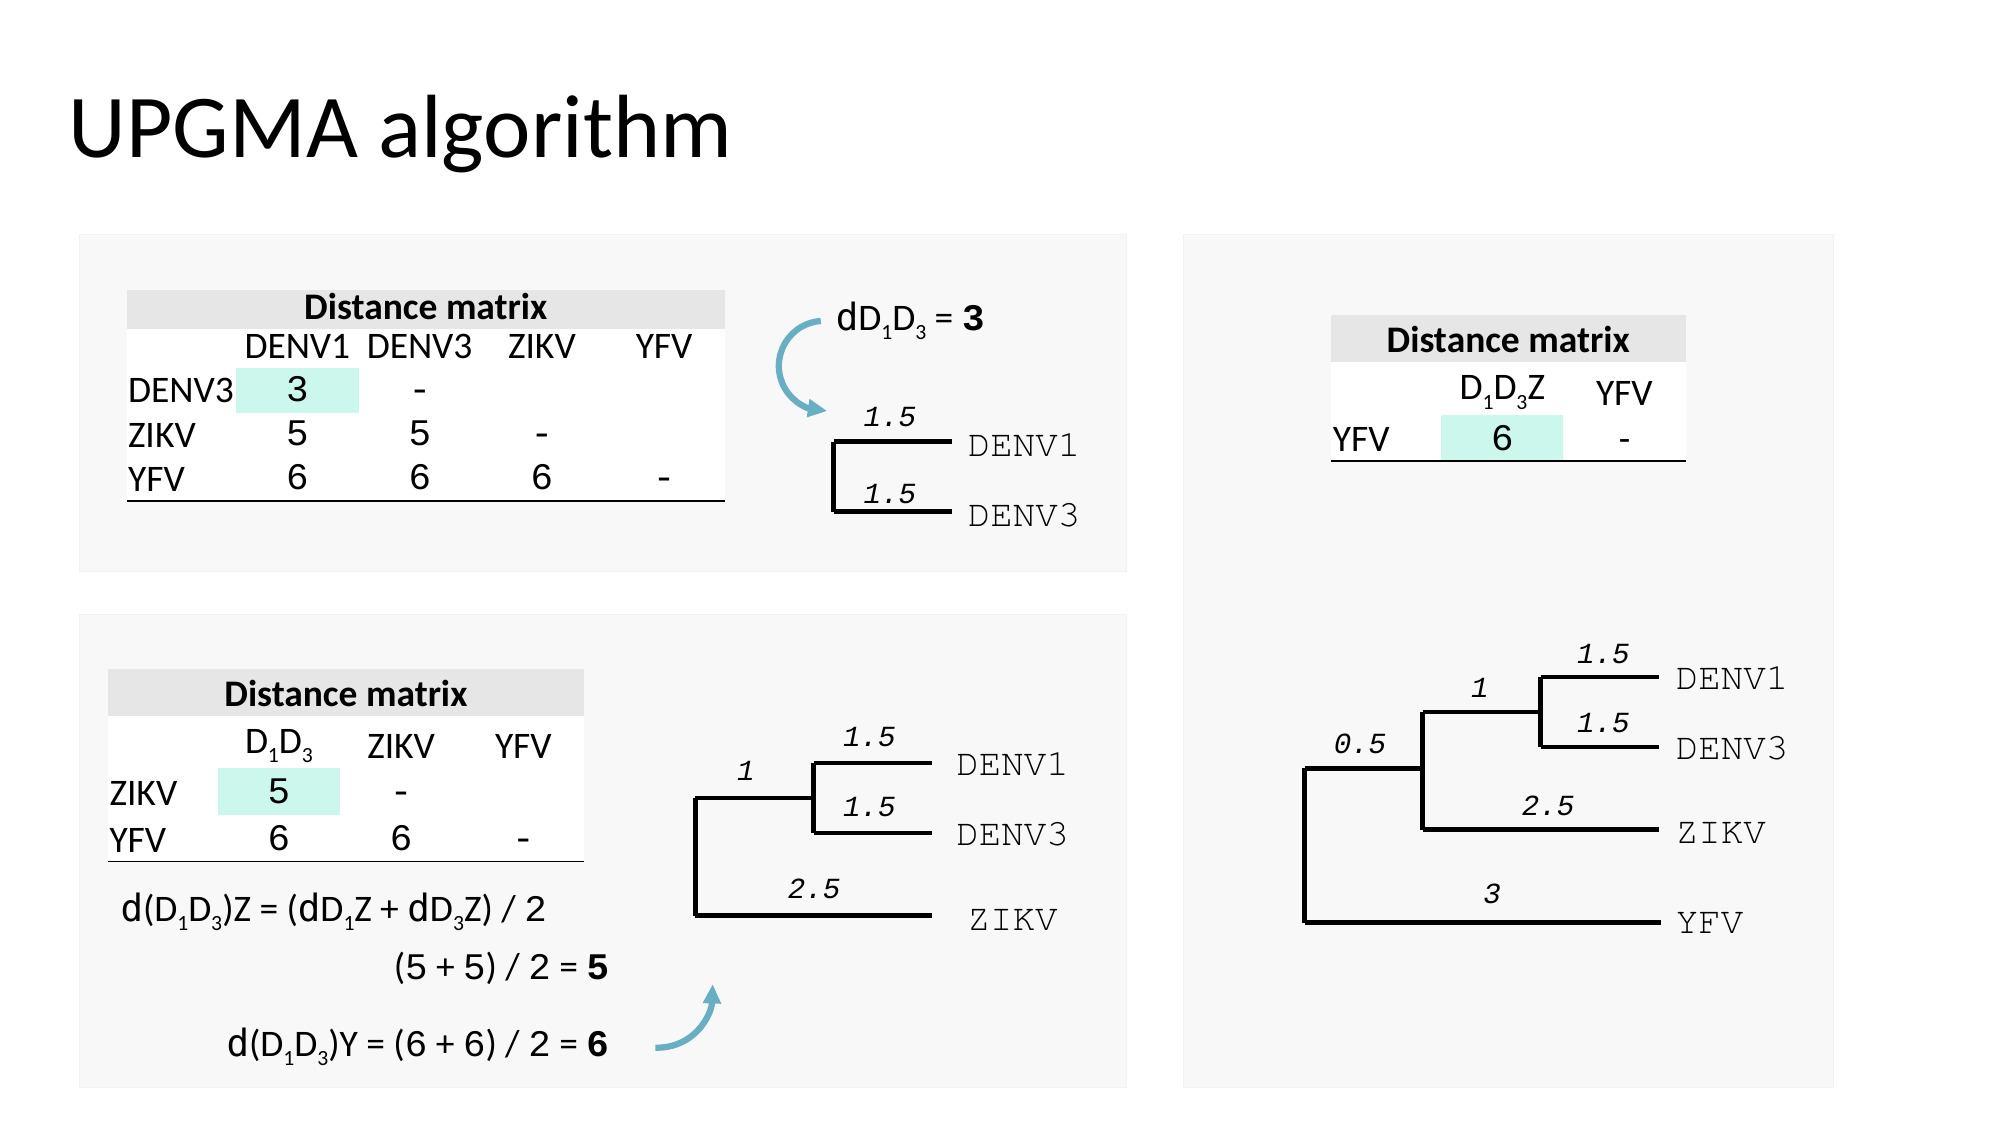

UPGMA algorithm

𝚍D1D3 = 3
| Distance matrix |  |  |  |  |
| --- | --- | --- | --- | --- |
|  | DENV1 | DENV3 | ZIKV | YFV |
| DENV3 | 3 | - |  |  |
| ZIKV | 5 | 5 | - |  |
| YFV | 6 | 6 | 6 | - |
| Distance matrix |  |  |
| --- | --- | --- |
|  | D1D3Z | YFV |
| YFV | 6 | - |

1.5
DENV1
1.5
DENV3

1.5
DENV1
1
1.5
DENV3
0.5
2.5
ZIKV
3
YFV
| Distance matrix |  |  |  |
| --- | --- | --- | --- |
|  | D1D3 | ZIKV | YFV |
| ZIKV | 5 | - |  |
| YFV | 6 | 6 | - |
1.5
DENV1
1
1.5
DENV3
2.5
𝚍(D1D3)Z = (𝚍D1Z + 𝚍D3Z) / 2
ZIKV
(5 + 5) / 2 = 5

𝚍(D1D3)Y = (6 + 6) / 2 = 6